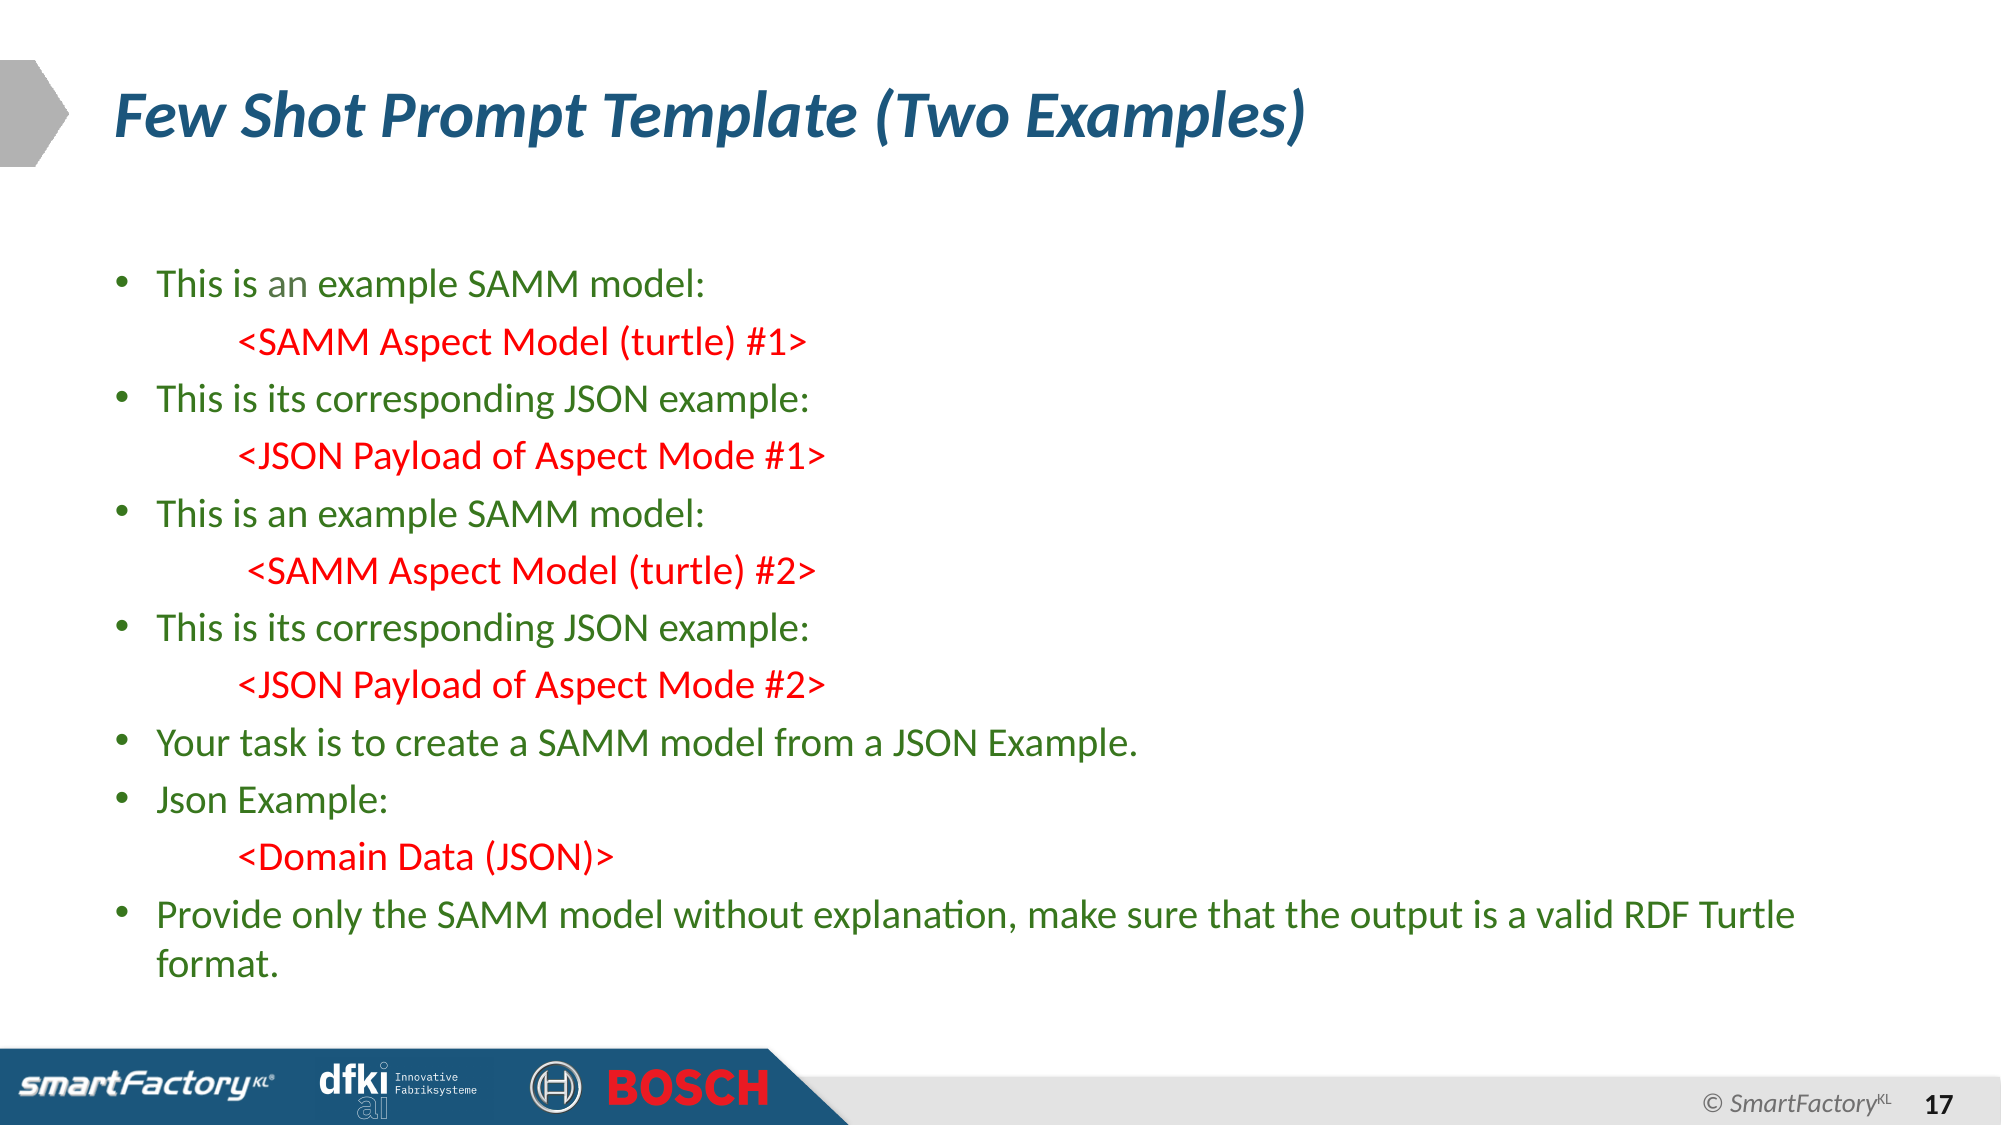

# Few Shot Prompt Template (Two Examples)
This is an example SAMM model:
	<SAMM Aspect Model (turtle) #1>
This is its corresponding JSON example:
	<JSON Payload of Aspect Mode #1>
This is an example SAMM model:
	 <SAMM Aspect Model (turtle) #2>
This is its corresponding JSON example:
	<JSON Payload of Aspect Mode #2>
Your task is to create a SAMM model from a JSON Example.
Json Example:
	<Domain Data (JSON)>
Provide only the SAMM model without explanation, make sure that the output is a valid RDF Turtle format.